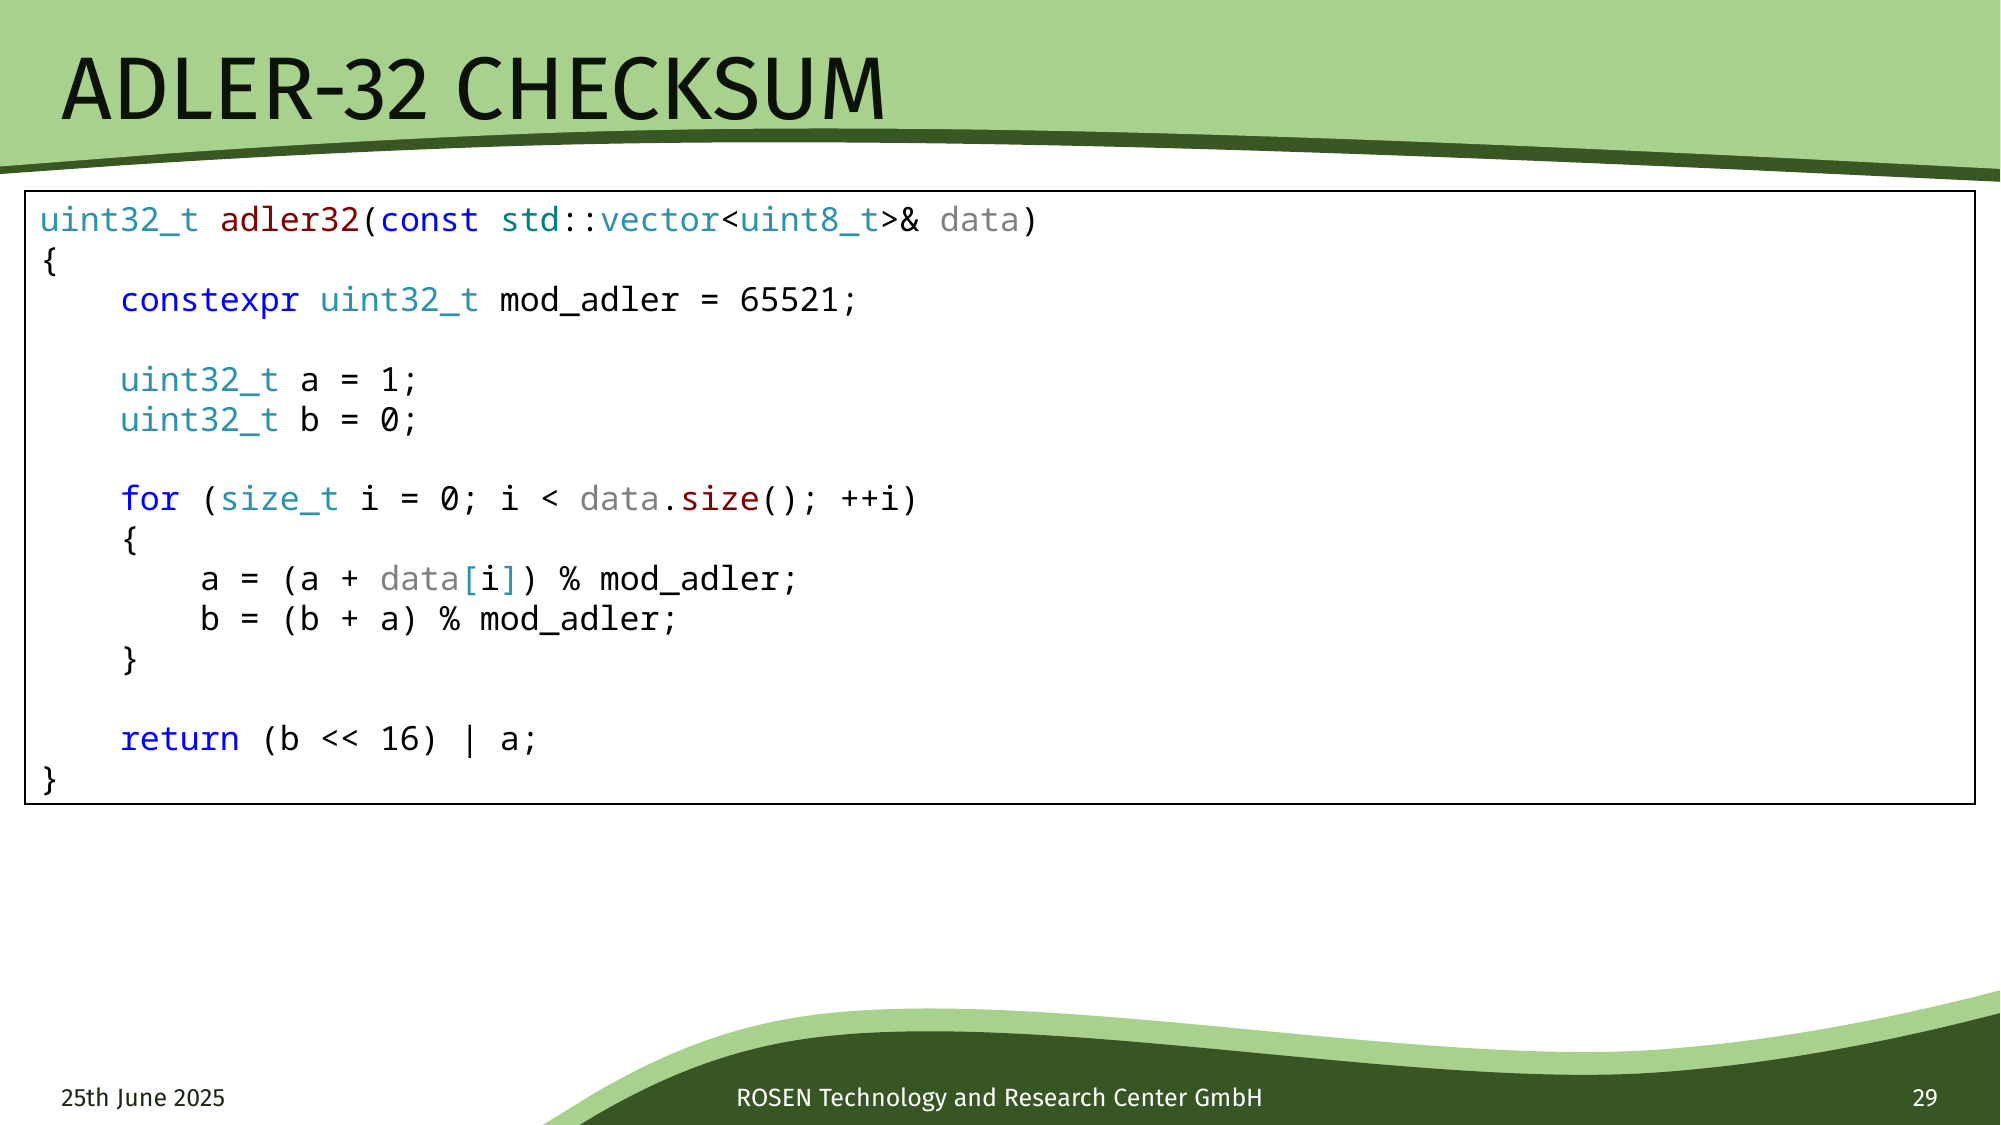

# Adler-32 Checksum
uint32_t adler32(const std::vector<uint8_t>& data)
{
    constexpr uint32_t mod_adler = 65521;

    uint32_t a = 1;
    uint32_t b = 0;

    for (size_t i = 0; i < data.size(); ++i)
    {
        a = (a + data[i]) % mod_adler;
        b = (b + a) % mod_adler;
    }

    return (b << 16) | a;
}
25th June 2025
ROSEN Technology and Research Center GmbH
29